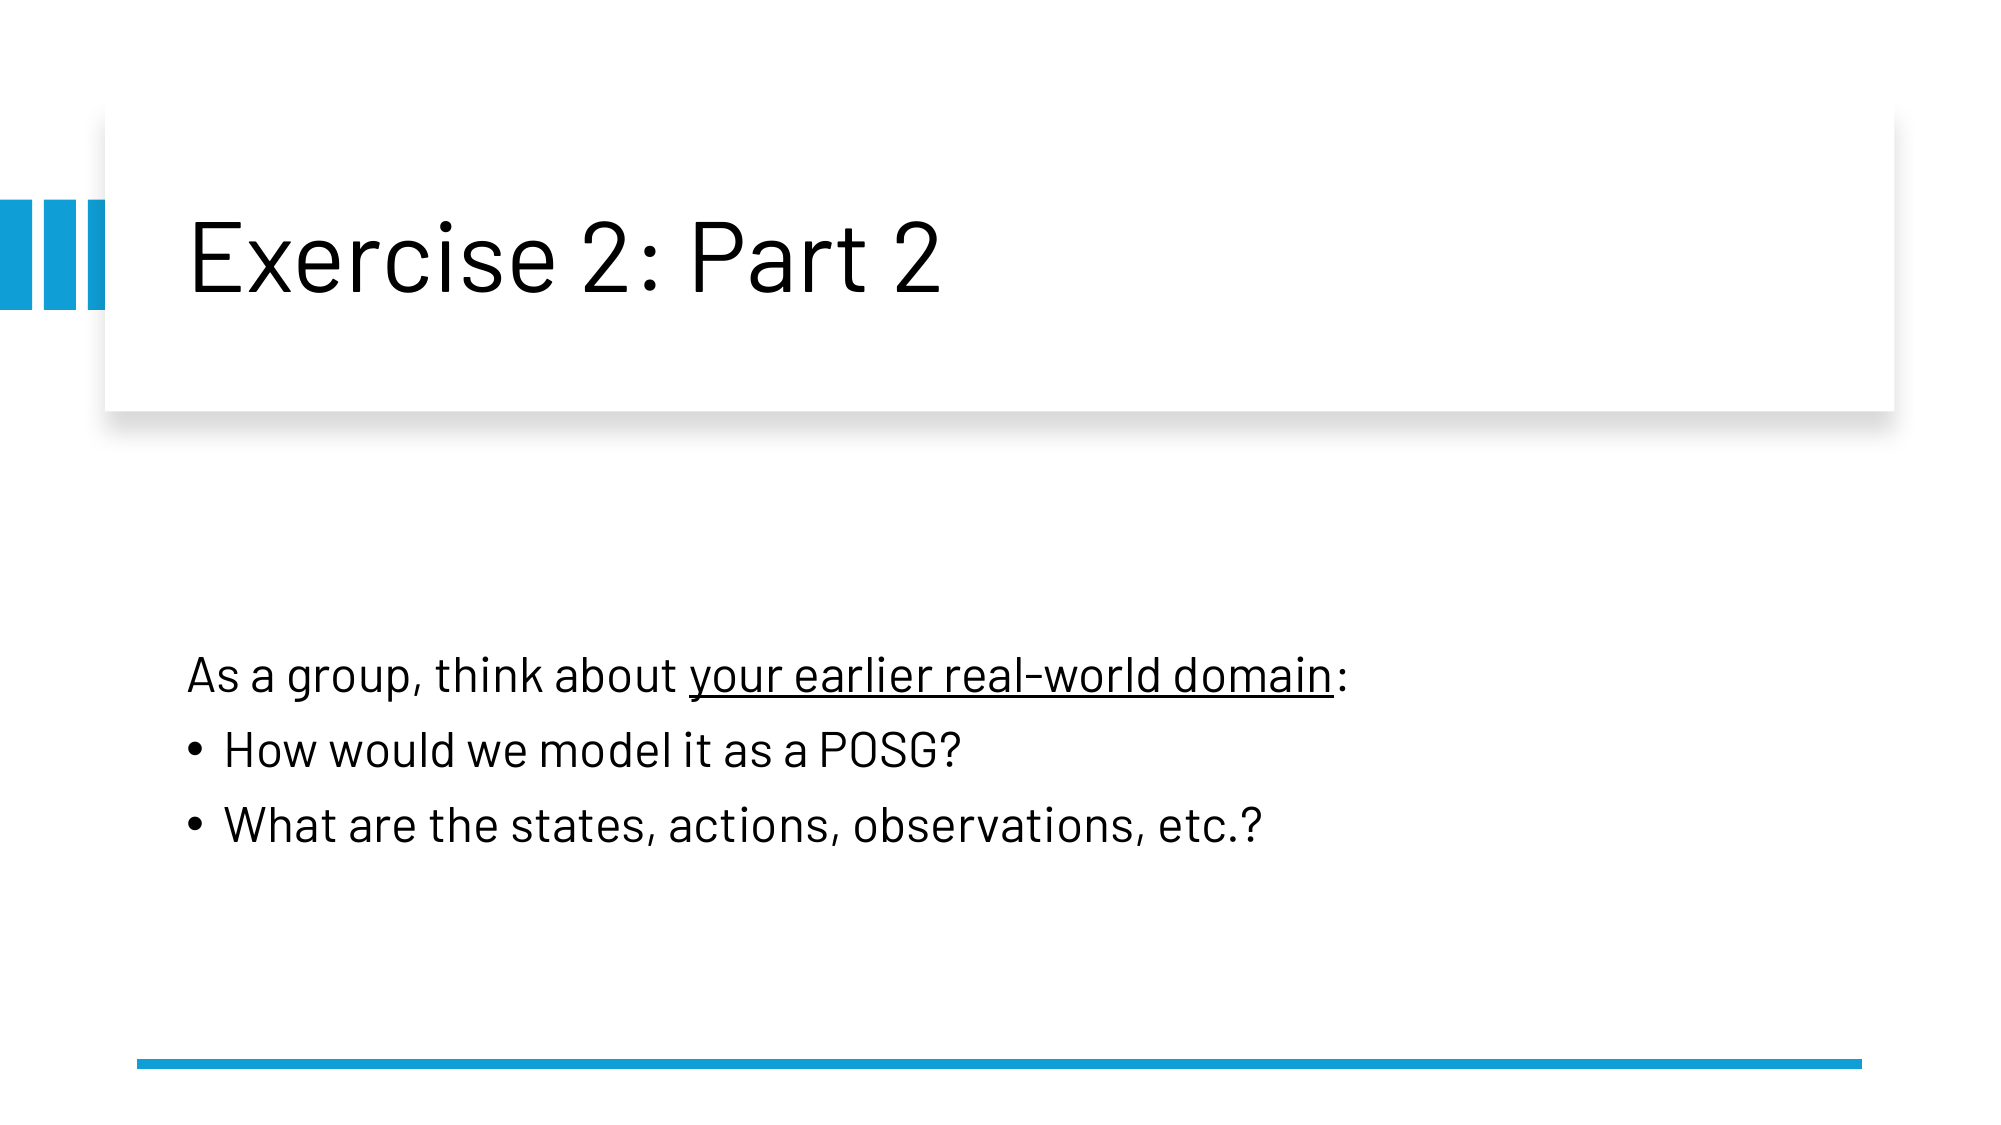

# Exercise 2: Part 2

As a group, think about your earlier real-world domain:
How would we model it as a POSG?
What are the states, actions, observations, etc.?